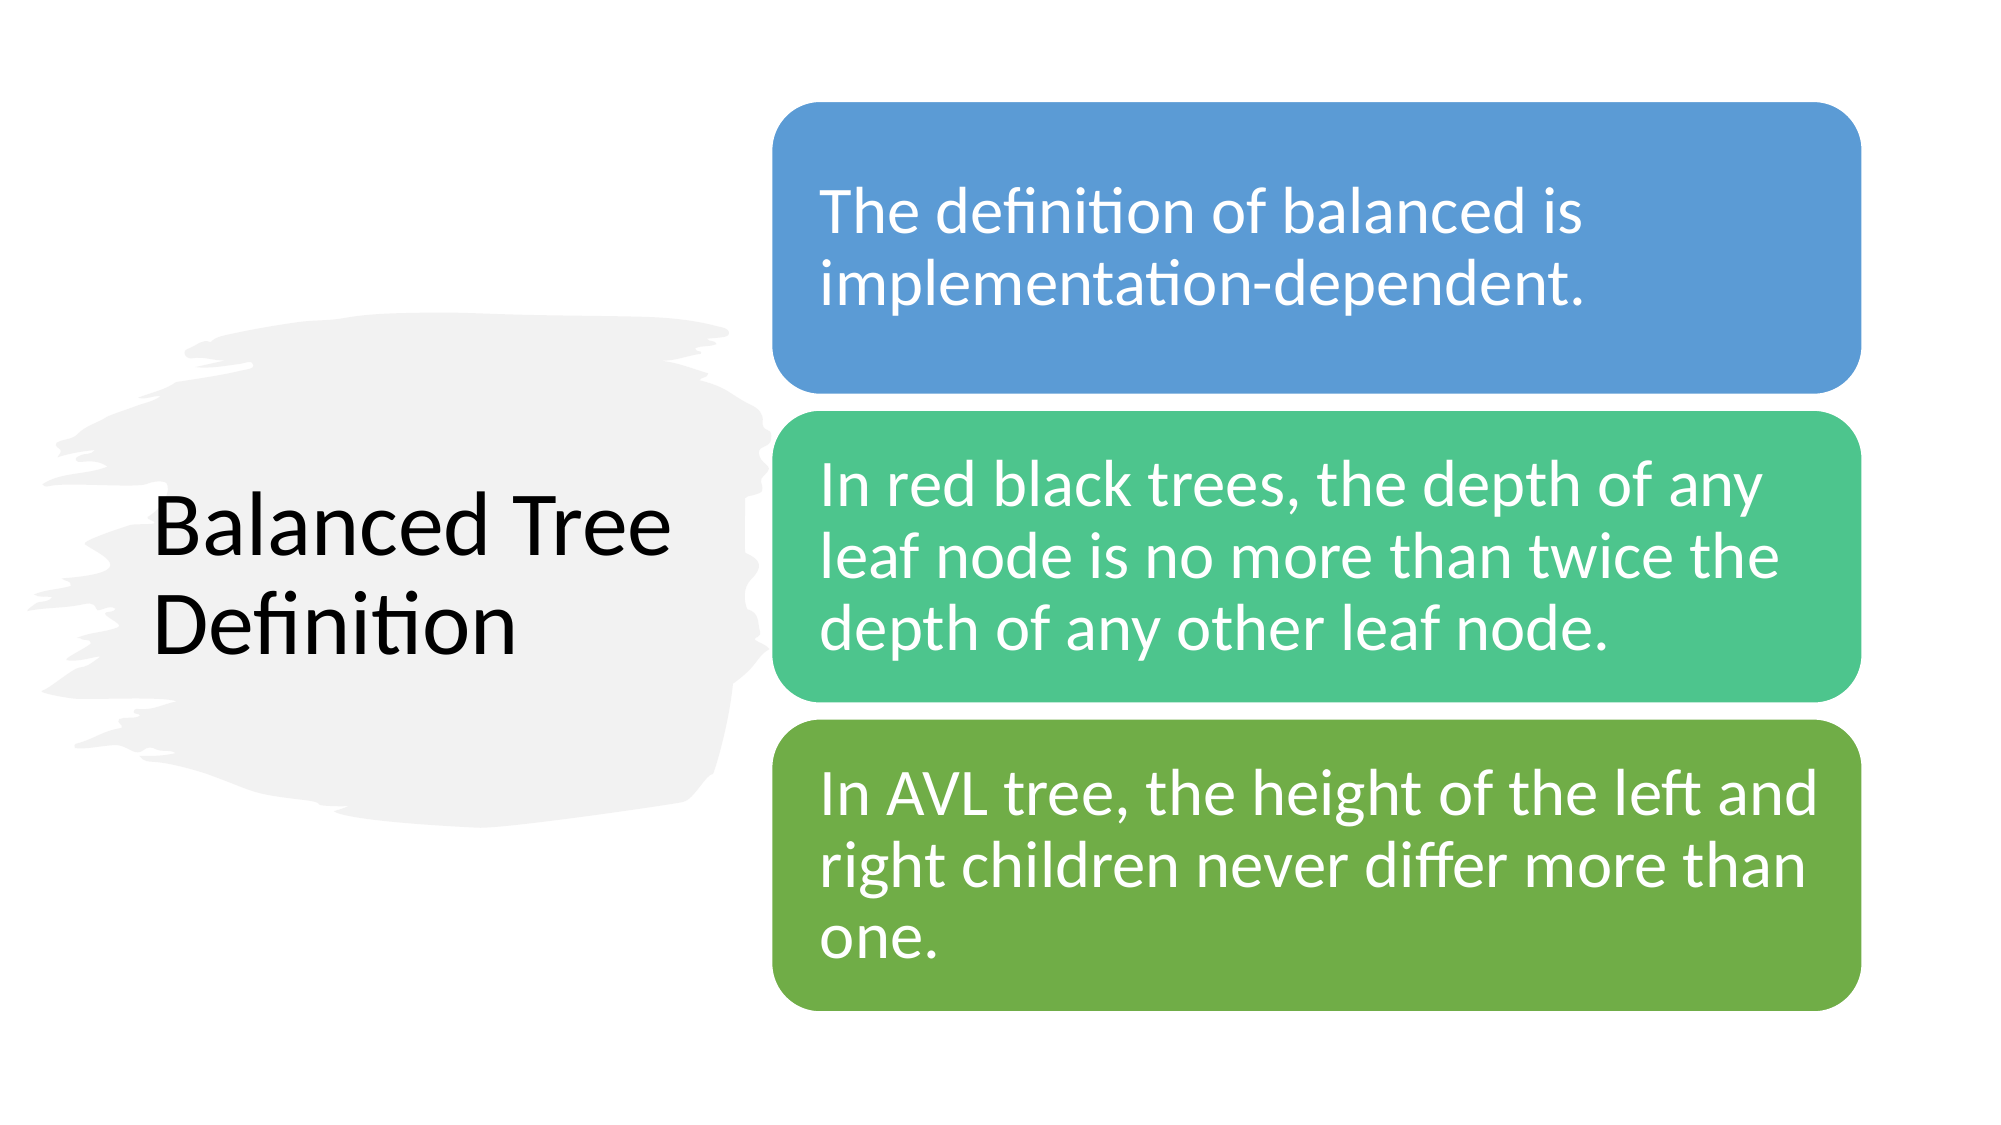

The definition of balanced is implementation-dependent.
In red black trees, the depth of any leaf node is no more than twice the depth of any other leaf node.
In AVL tree, the height of the left and right children never differ more than one.
# Balanced Tree Definition